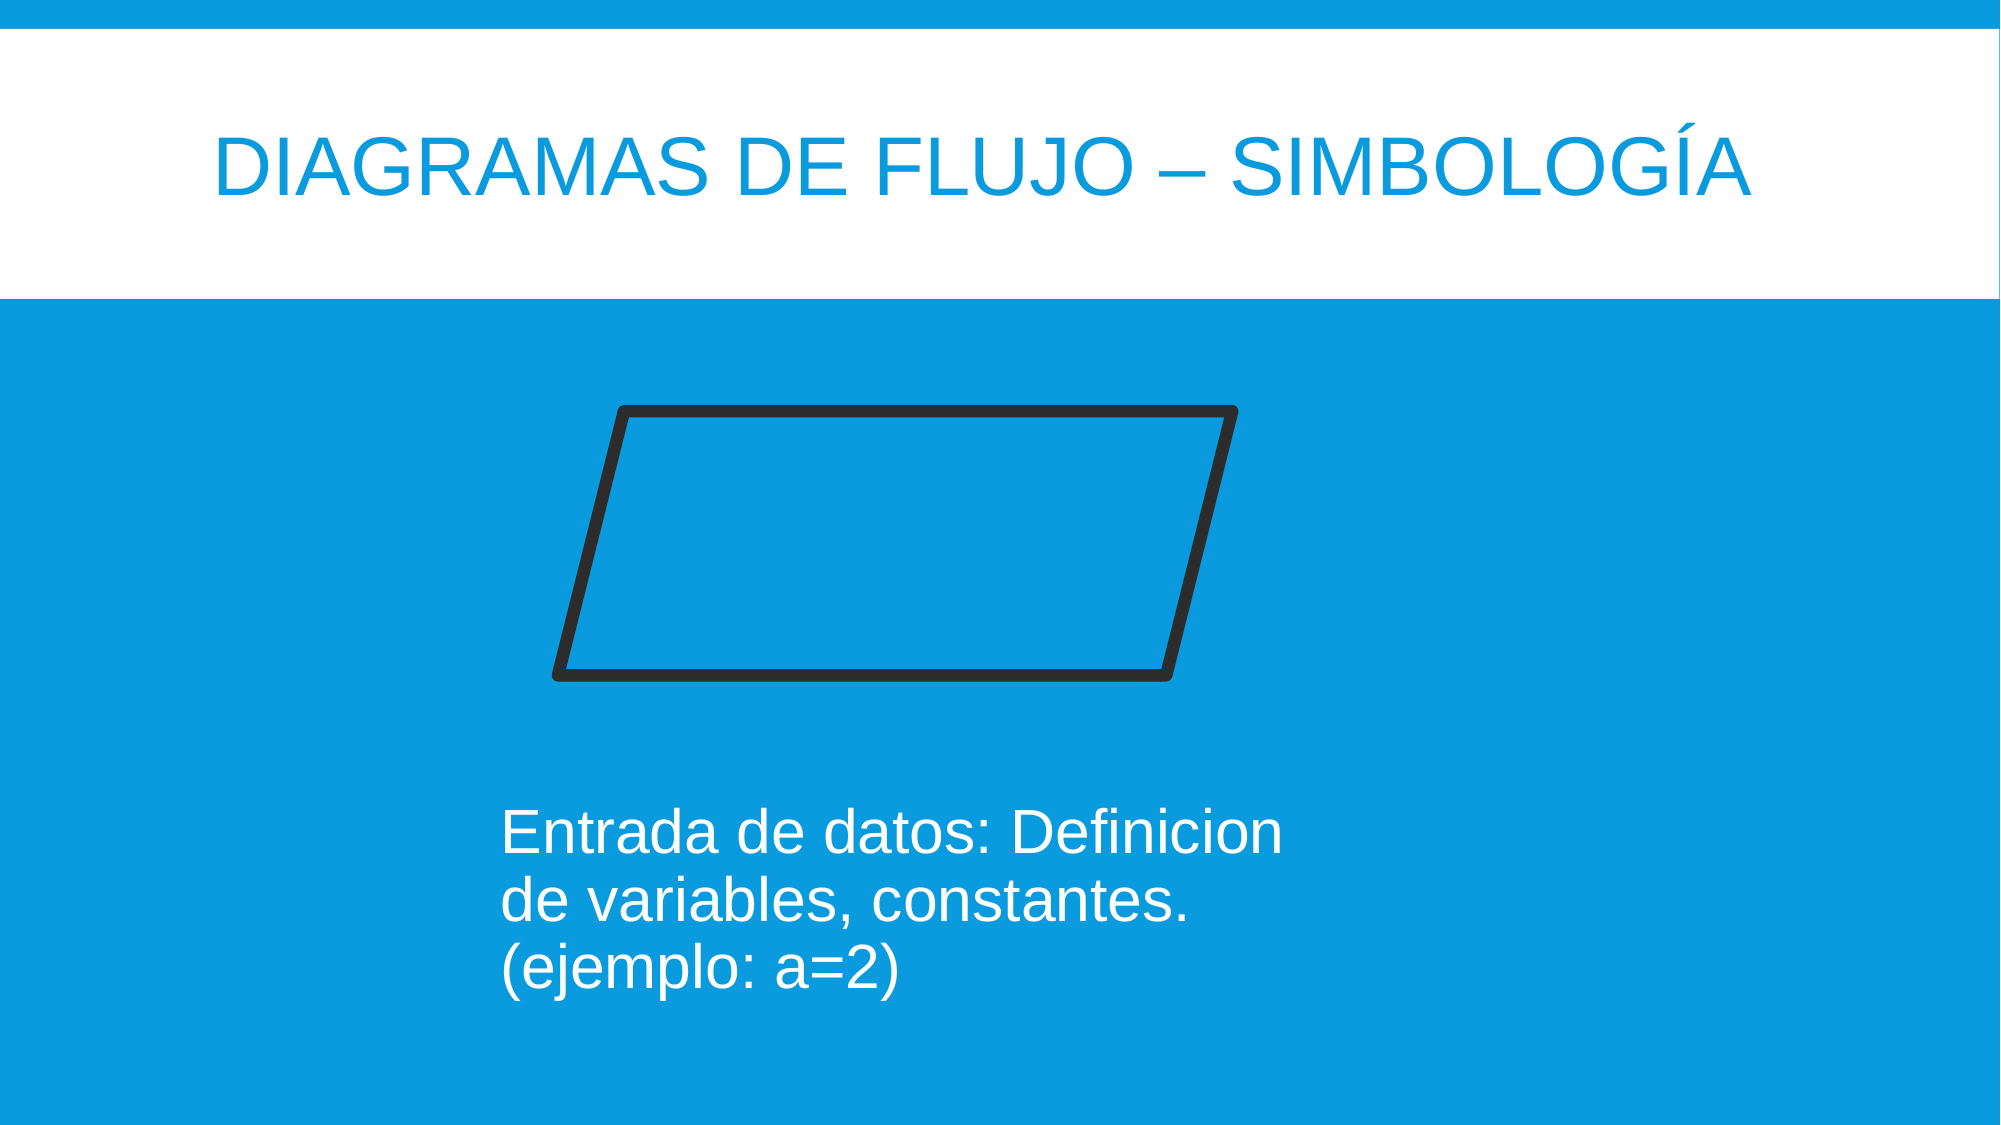

# Diagramas de flujo – simbología

Entrada de datos: Definicion de variables, constantes. (ejemplo: a=2)